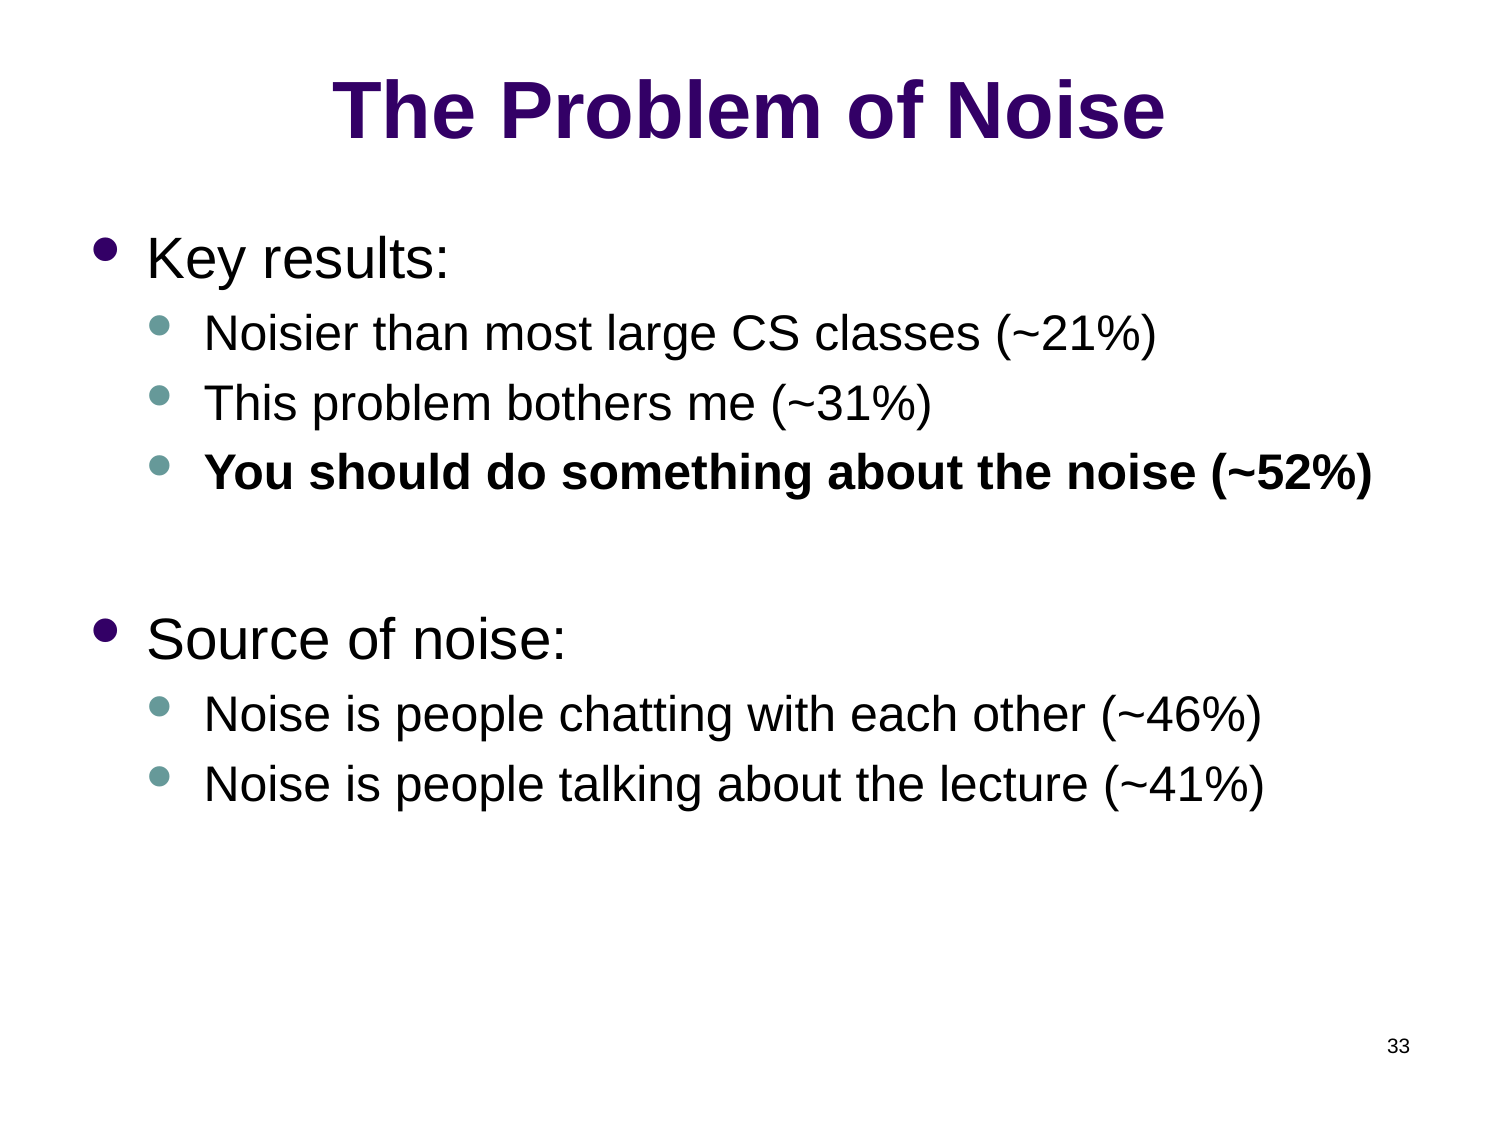

# The Problem of Noise
Key results:
Noisier than most large CS classes (~21%)
This problem bothers me (~31%)
You should do something about the noise (~52%)

Source of noise:
Noise is people chatting with each other (~46%)
Noise is people talking about the lecture (~41%)

33